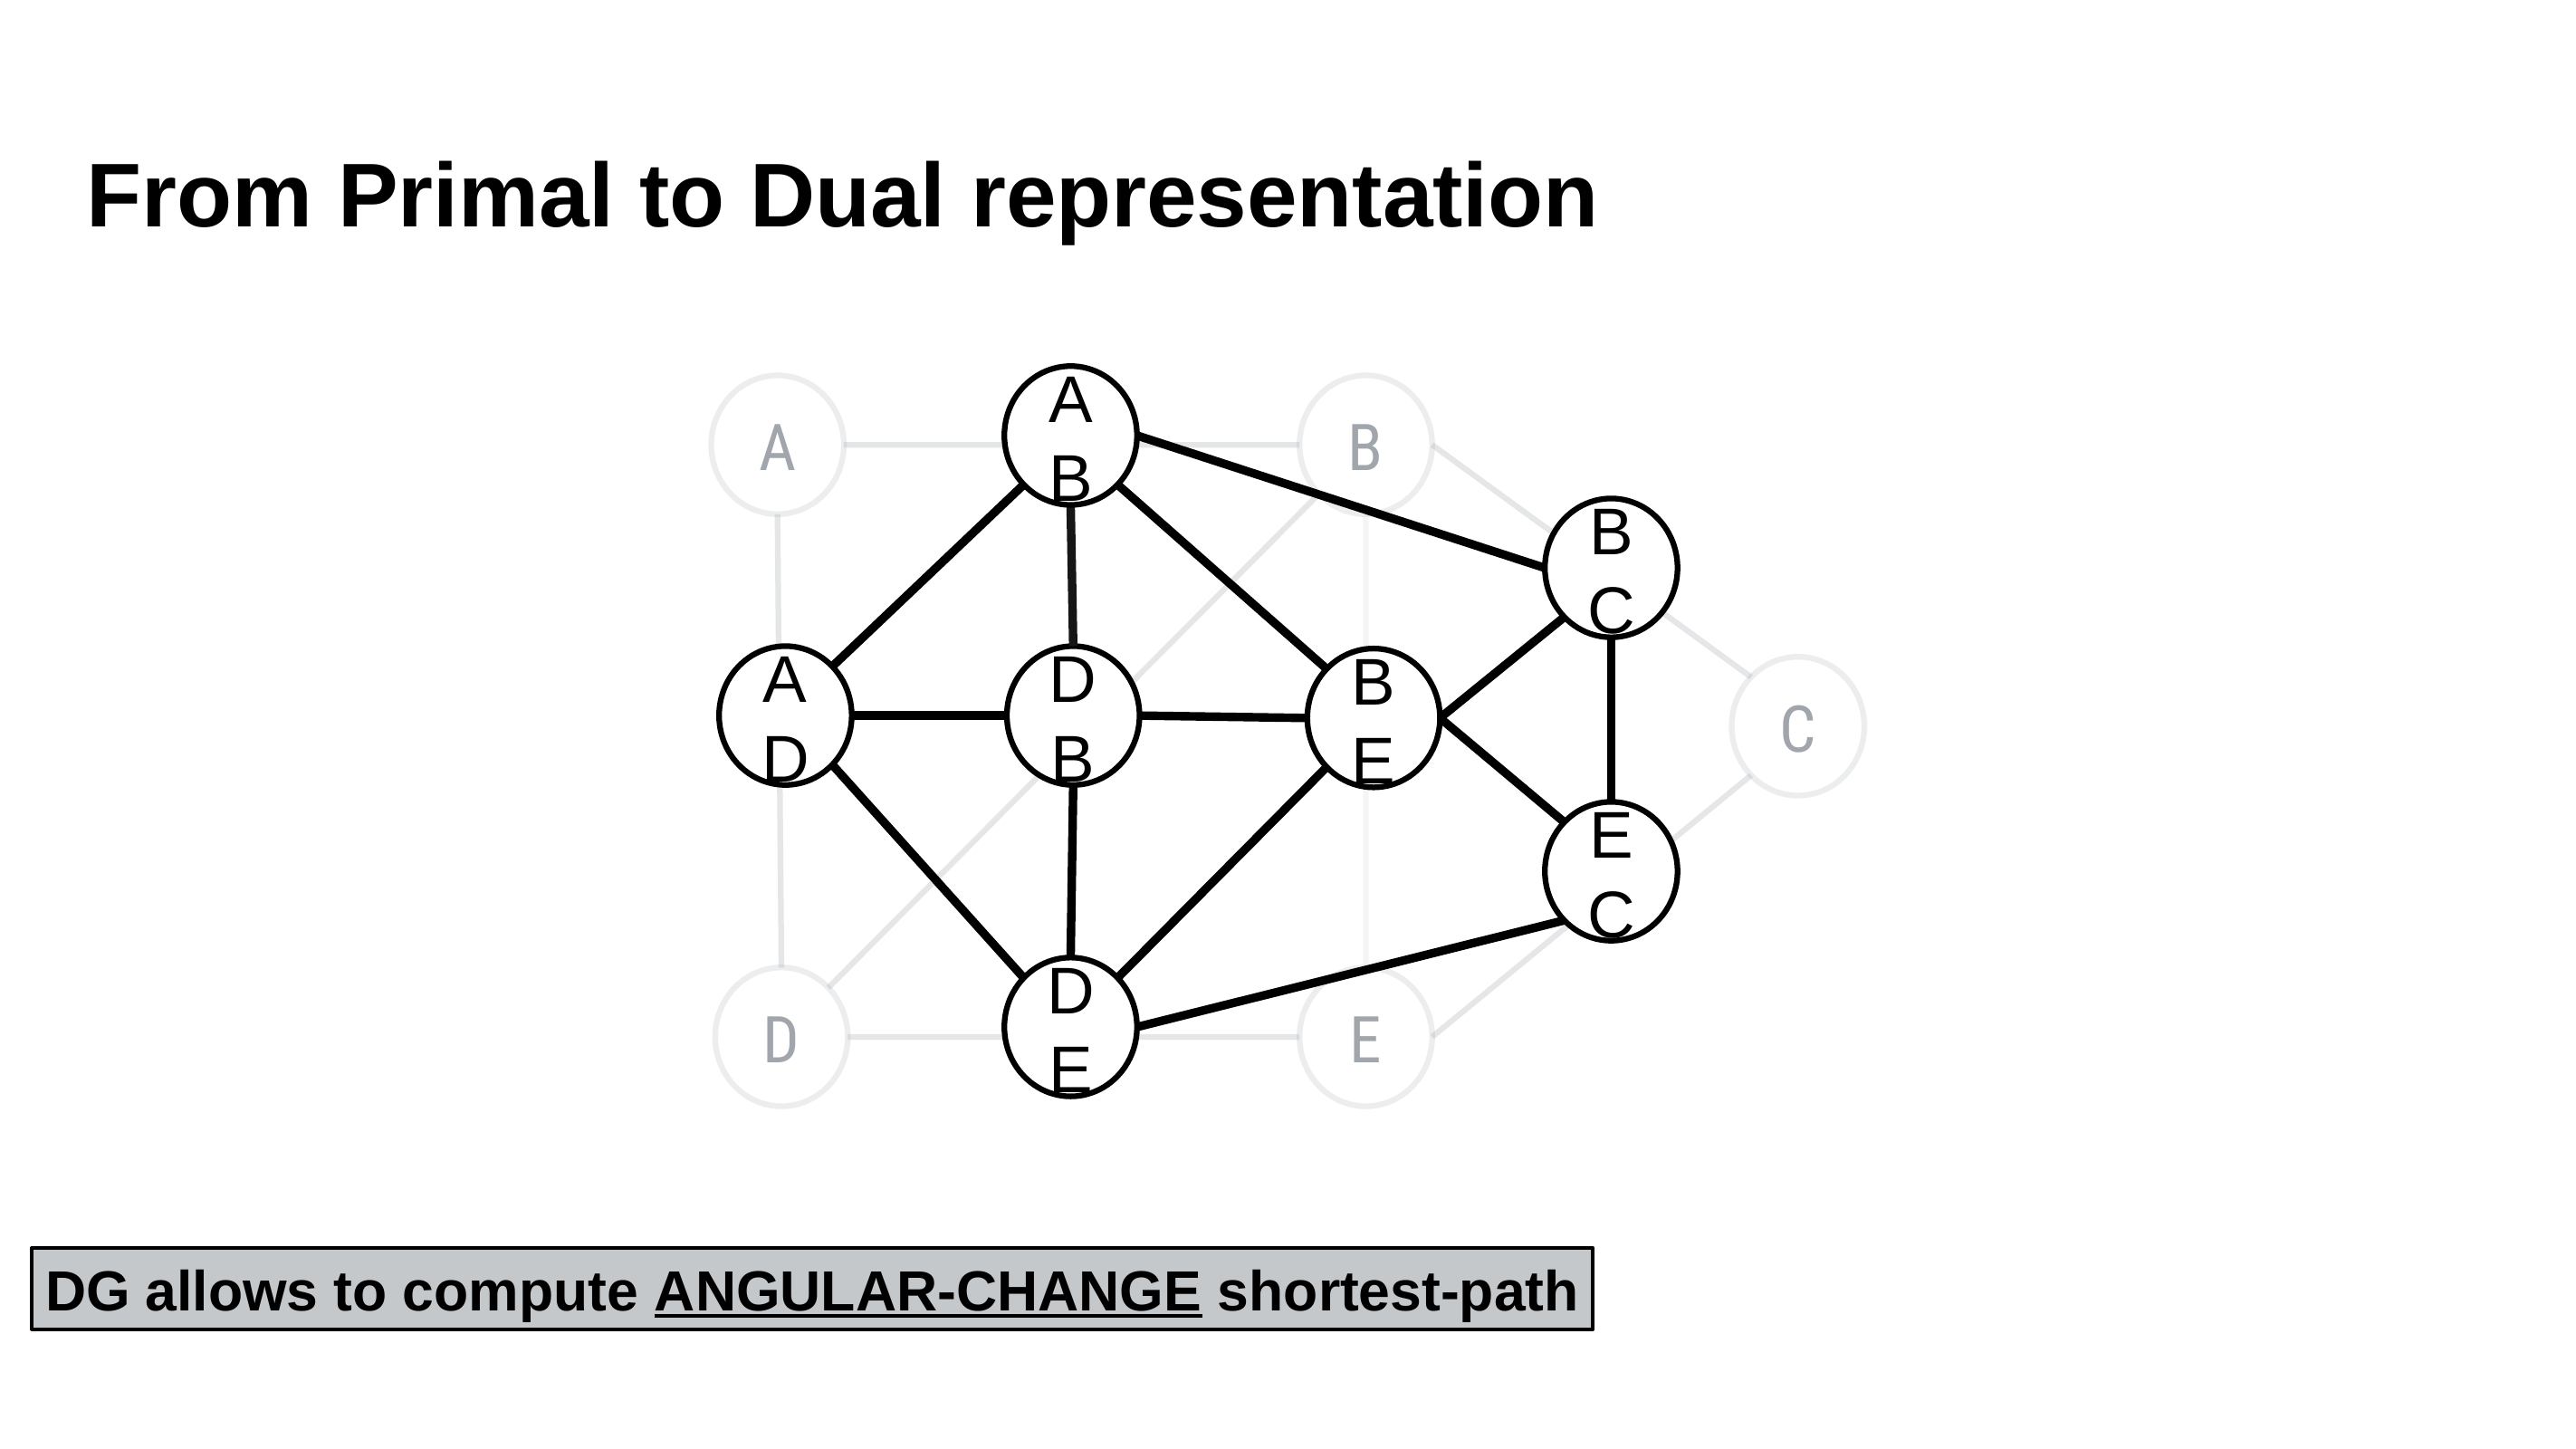

# From Primal to Dual representation
6
A
B
C
2
2
D
E
AB
BC
AD
EC
DE
DB
BE
DG allows to compute ANGULAR-CHANGE shortest-path